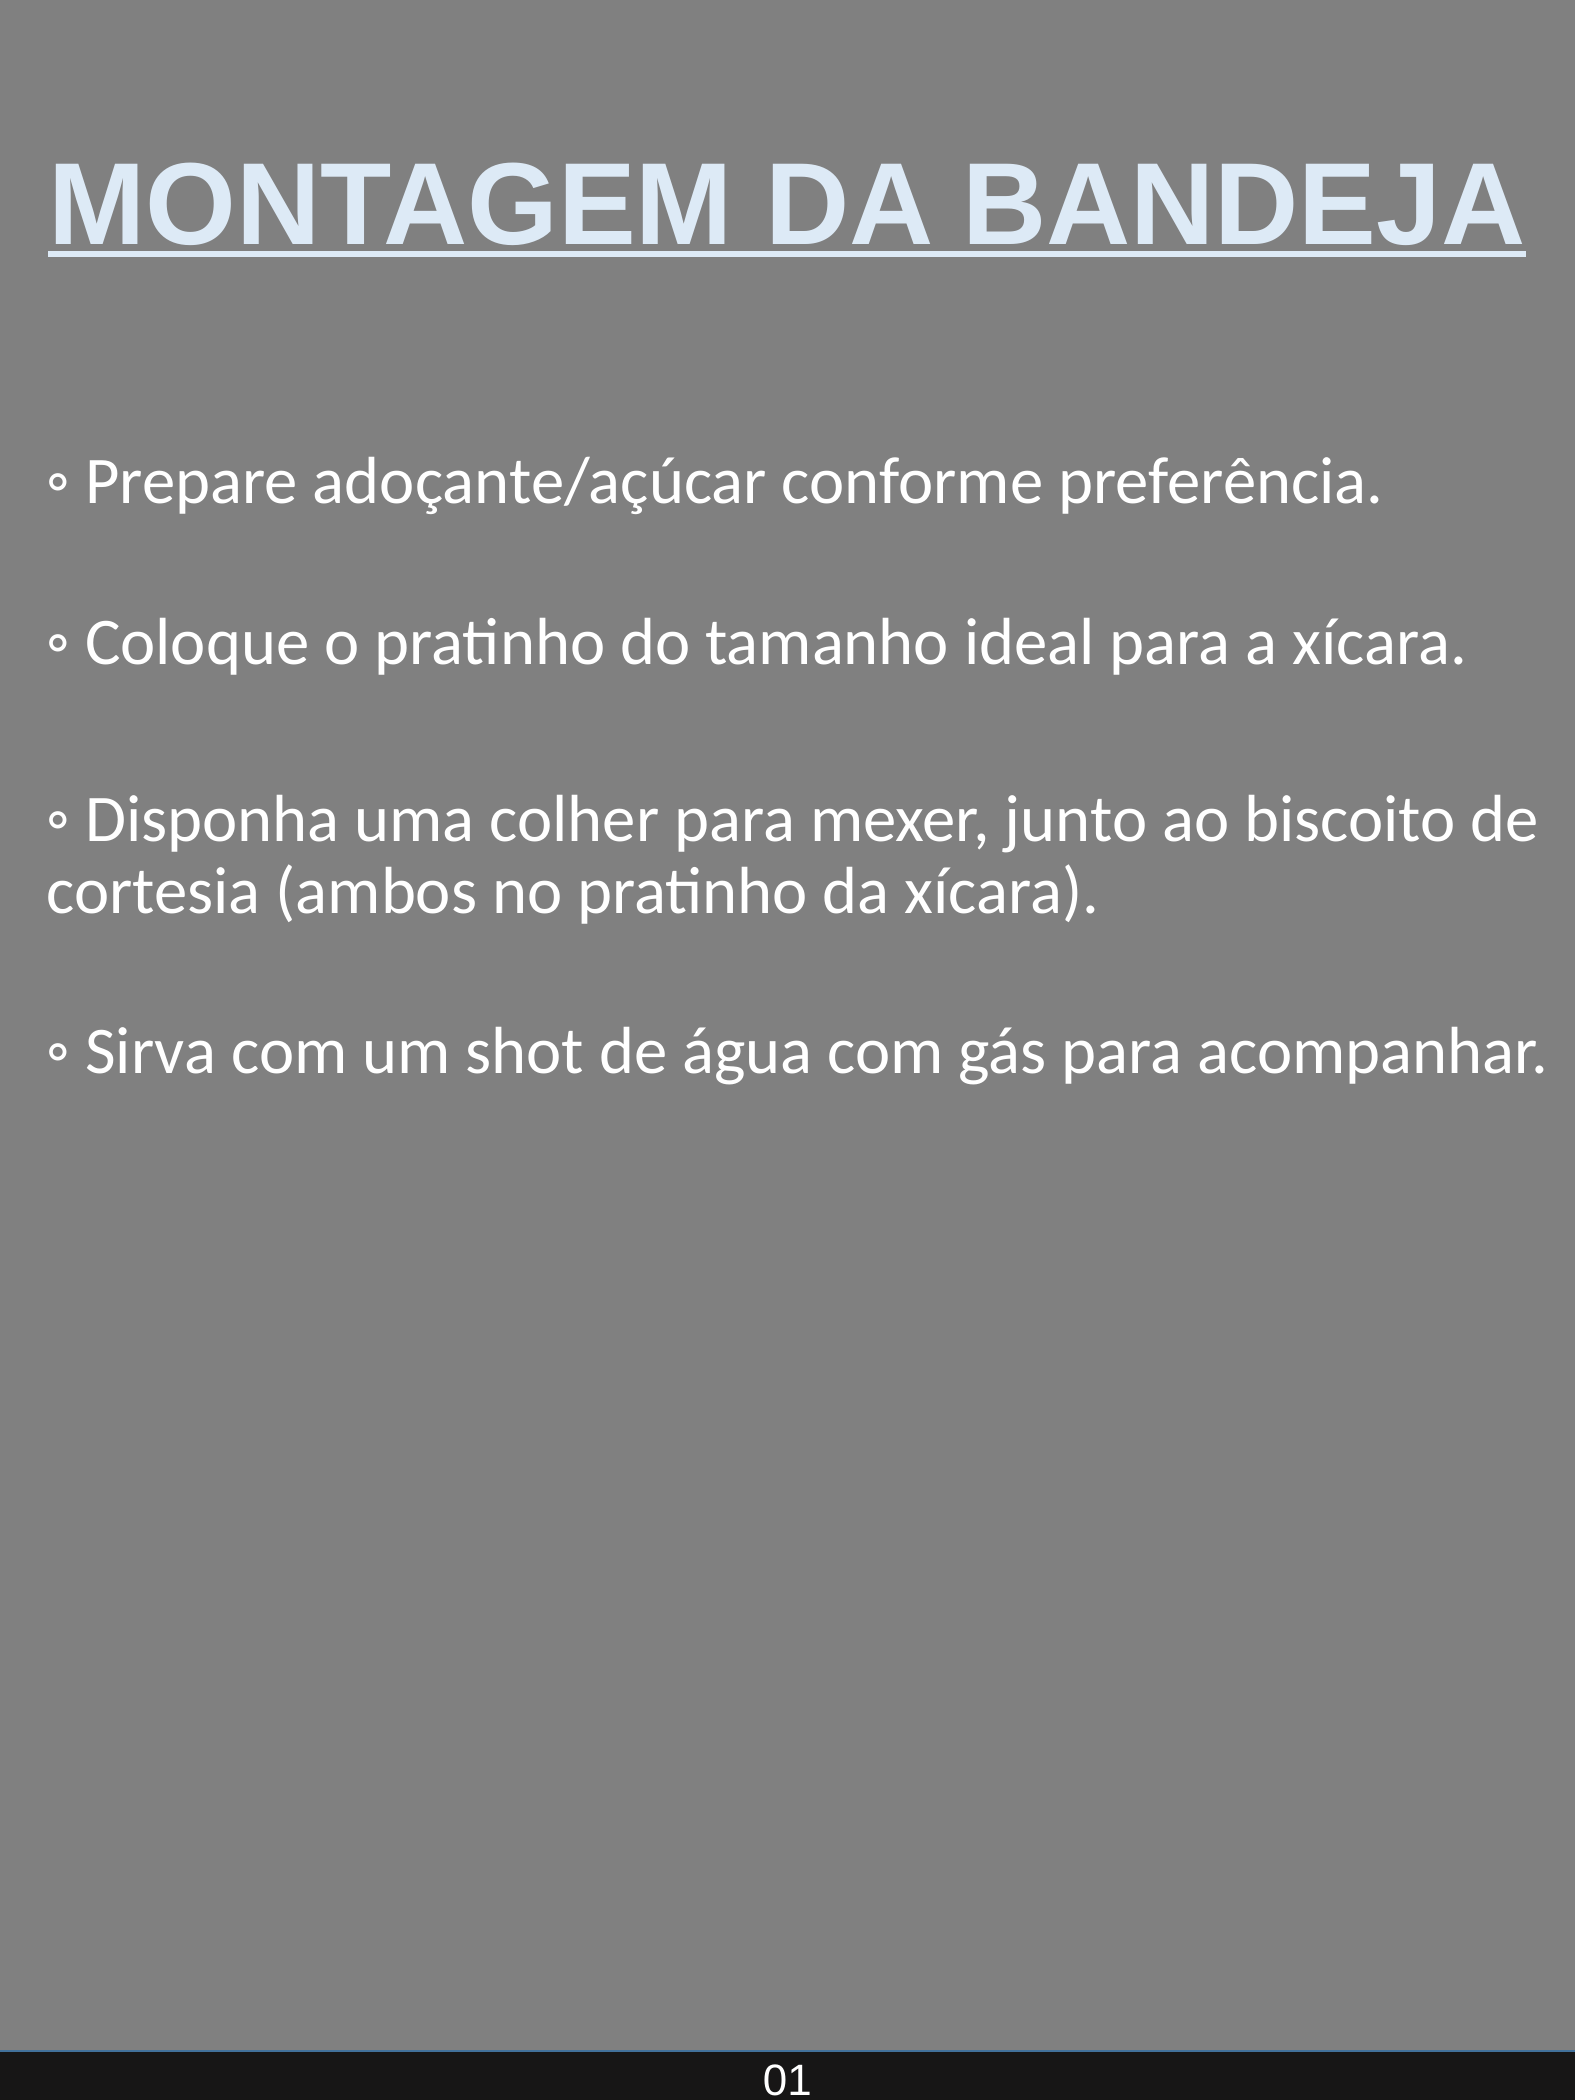

# MONTAGEM DA BANDEJA
◦ Prepare adoçante/açúcar conforme preferência.
◦ Coloque o pratinho do tamanho ideal para a xícara.

◦ Disponha uma colher para mexer, junto ao biscoito de cortesia (ambos no pratinho da xícara).
◦ Sirva com um shot de água com gás para acompanhar.
01